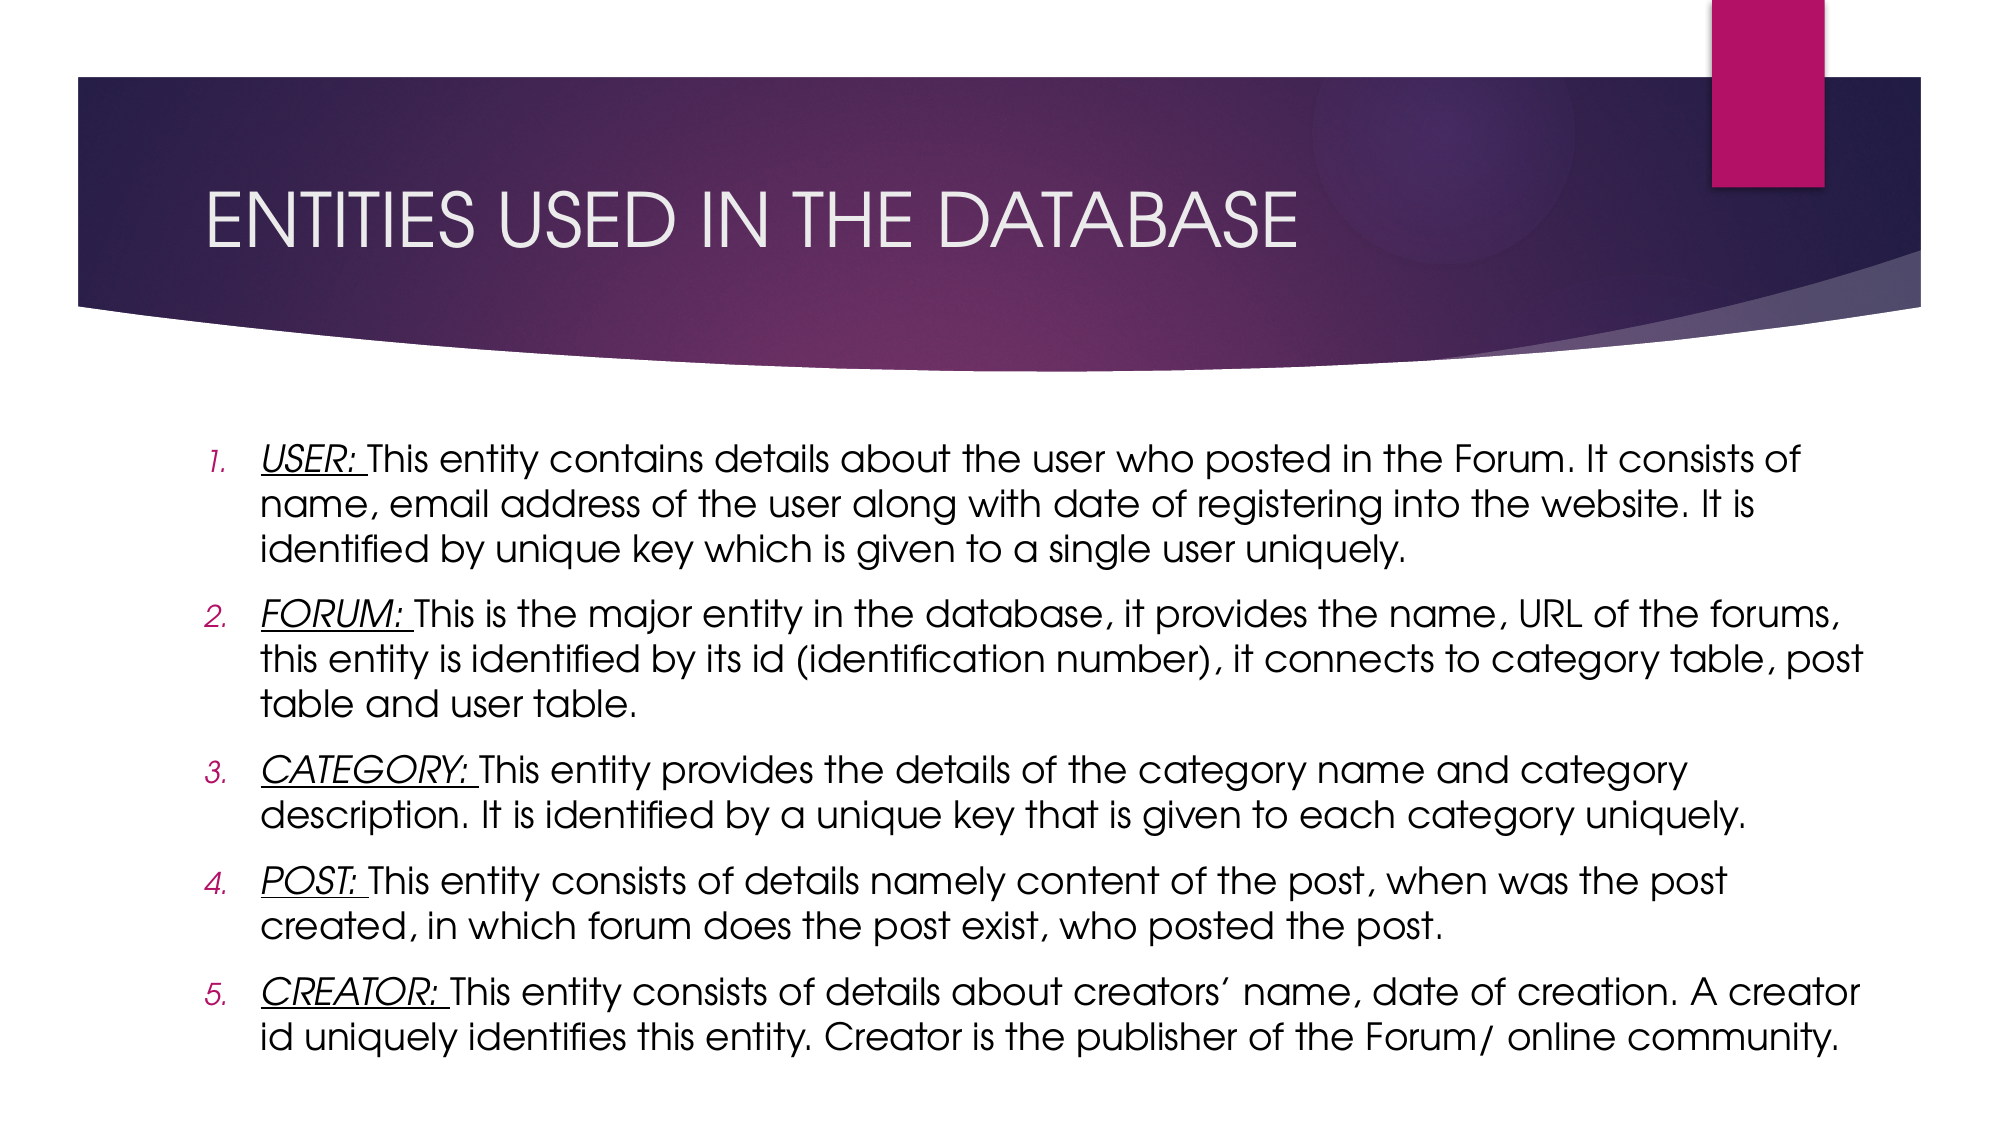

# ENTITIES USED IN THE DATABASE
USER: This entity contains details about the user who posted in the Forum. It consists of name, email address of the user along with date of registering into the website. It is identified by unique key which is given to a single user uniquely.
FORUM: This is the major entity in the database, it provides the name, URL of the forums, this entity is identified by its id (identification number), it connects to category table, post table and user table.
CATEGORY: This entity provides the details of the category name and category description. It is identified by a unique key that is given to each category uniquely.
POST: This entity consists of details namely content of the post, when was the post created, in which forum does the post exist, who posted the post.
CREATOR: This entity consists of details about creators’ name, date of creation. A creator id uniquely identifies this entity. Creator is the publisher of the Forum/ online community.